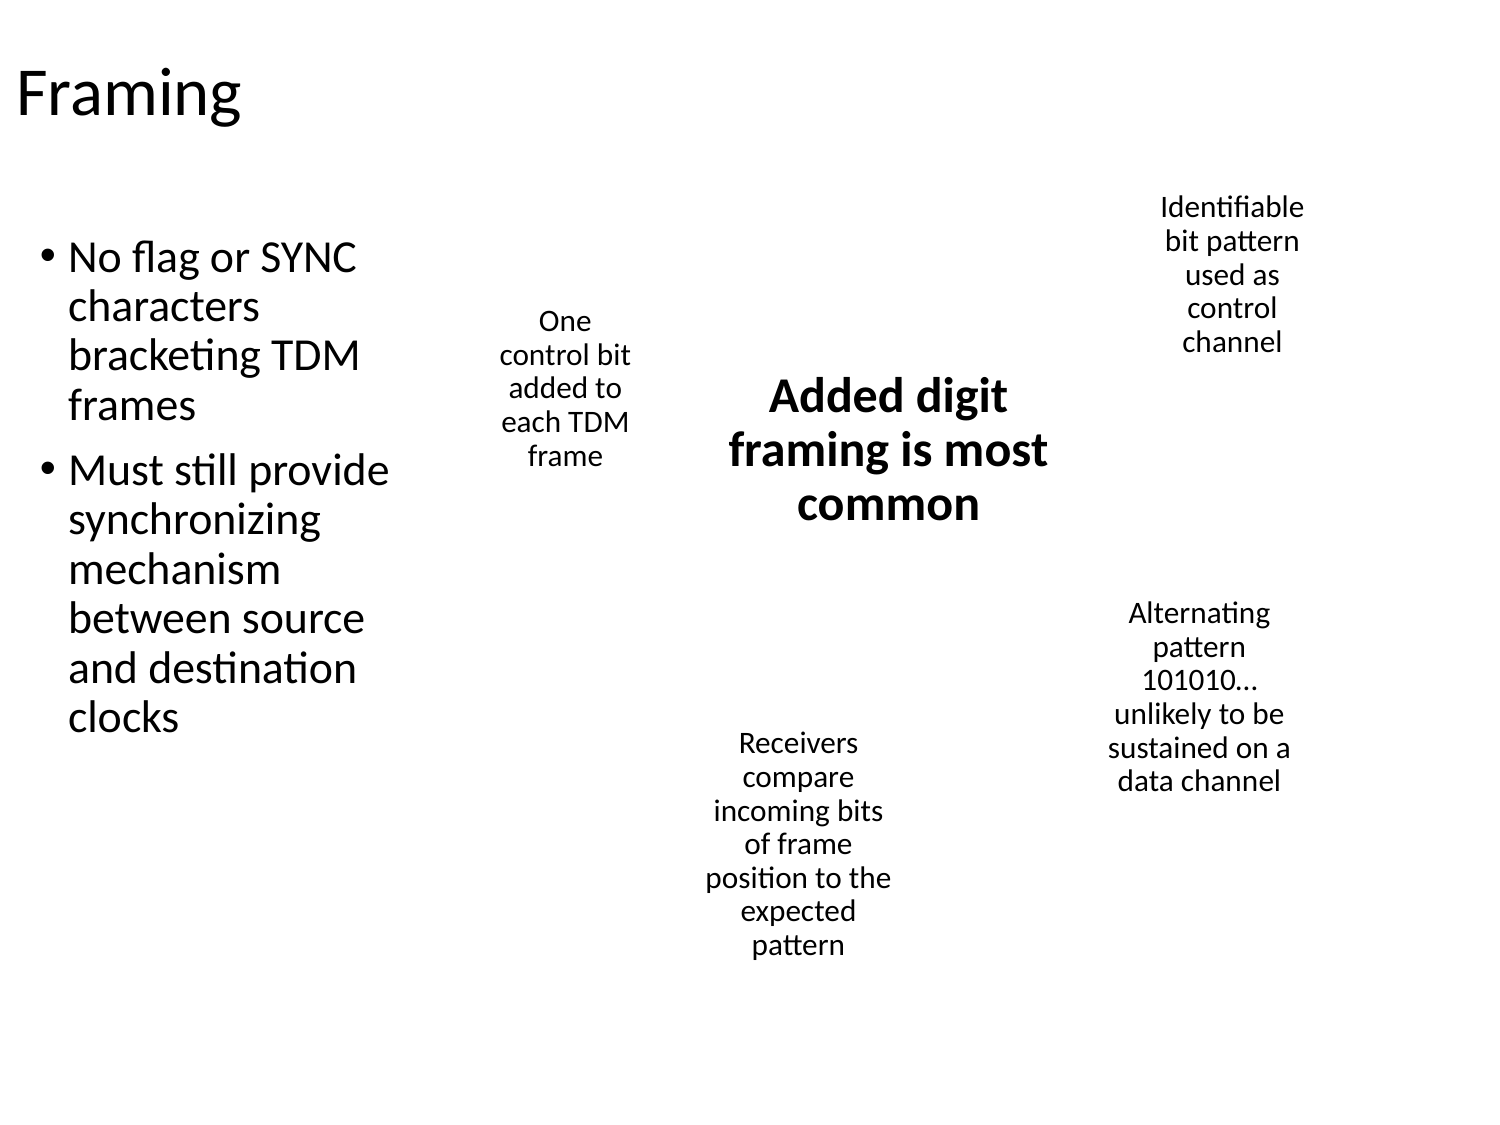

# Framing
Added digit framing is most common
One control bit added to each TDM frame
Identifiable bit pattern used as control channel
Alternating pattern 101010…unlikely to be sustained on a data channel
Receivers compare incoming bits of frame position to the expected pattern
No flag or SYNC characters bracketing TDM frames
Must still provide synchronizing mechanism between source and destination clocks